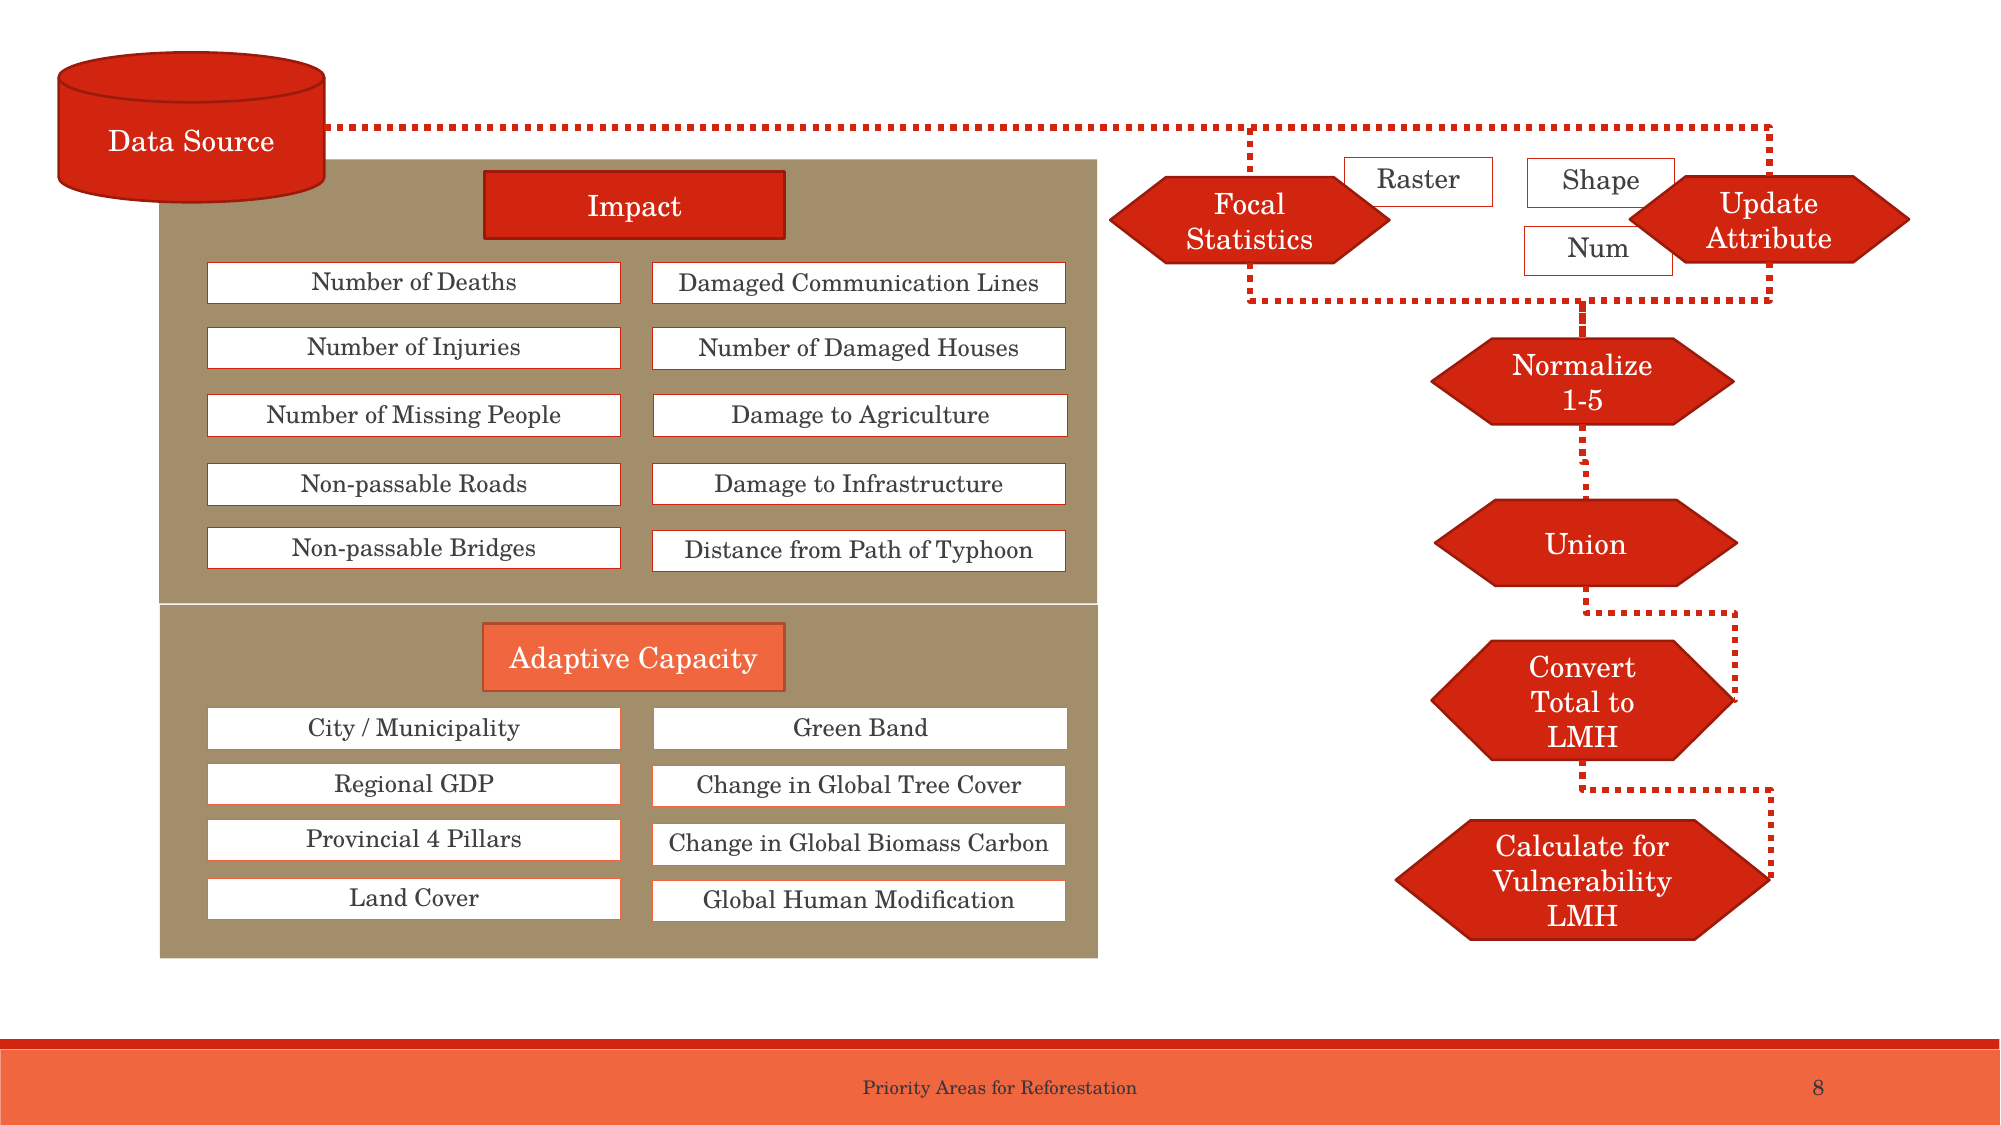

Data Source
Raster
Shape

Impact
Update Attribute
Focal Statistics
Num
Number of Deaths
Damaged Communication Lines
Number of Injuries
Number of Damaged Houses
Normalize 1-5
Number of Missing People
Damage to Agriculture
Damage to Infrastructure
Non-passable Roads
Union
Non-passable Bridges
Distance from Path of Typhoon

Adaptive Capacity
Convert Total to LMH
City / Municipality
Green Band
Regional GDP
Change in Global Tree Cover
Provincial 4 Pillars
Calculate for Vulnerability
LMH
Change in Global Biomass Carbon
Land Cover
Global Human Modification
Priority Areas for Reforestation
8